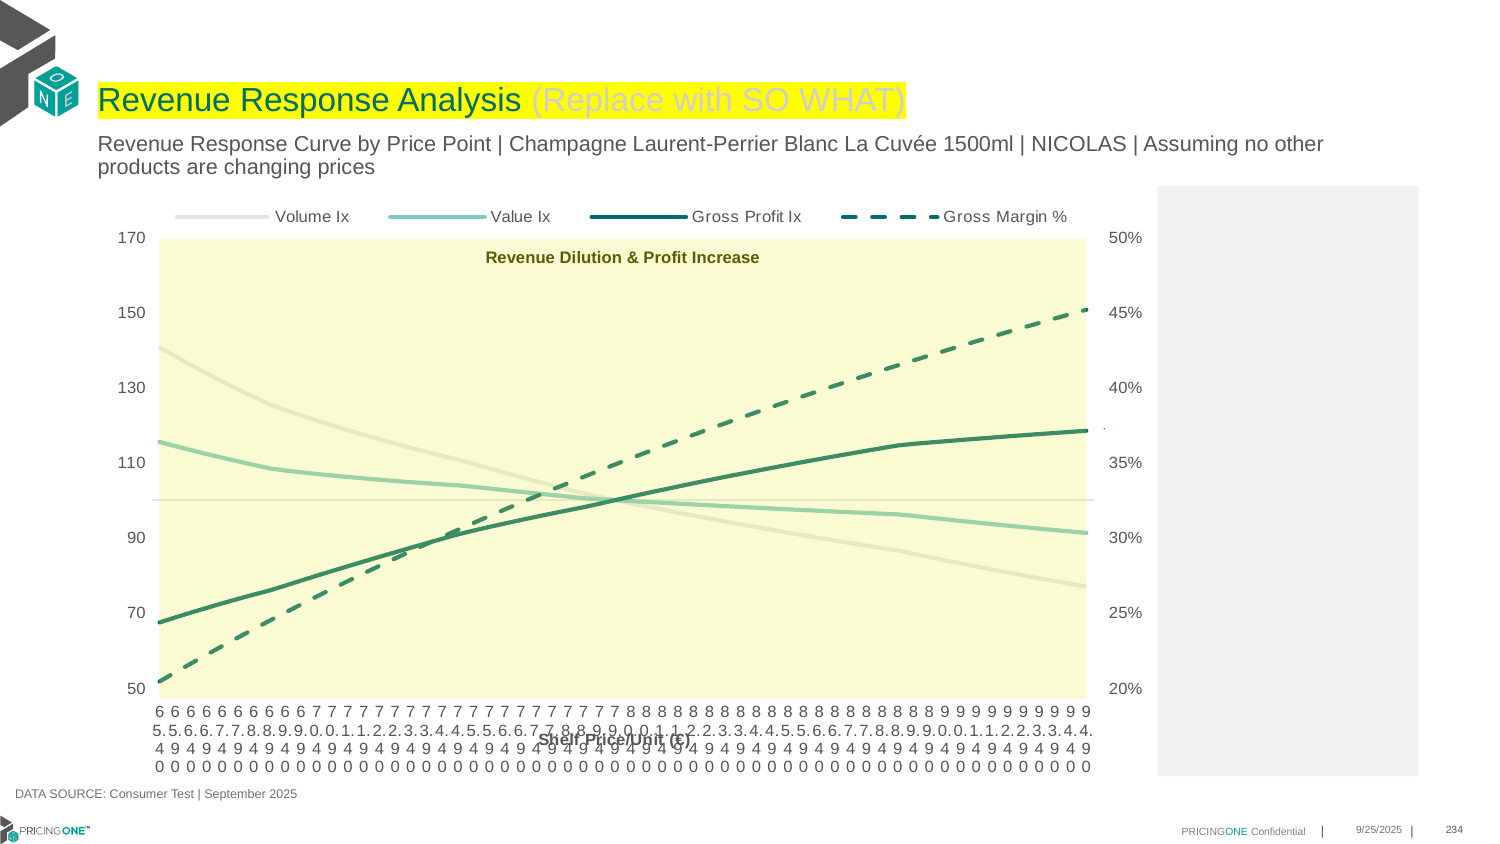

# Revenue Response Analysis (Replace with SO WHAT)

Revenue Response Curve by Price Point | Champagne Laurent-Perrier Blanc La Cuvée 1500ml | NICOLAS | Assuming no other products are changing prices

### Chart:

| Category | Volume Ix | Value Ix | Gross Profit Ix | Gross Margin % |
|---|---|---|---|---|
| 65.40 | 140.6264944574226 | 115.47754061067405 | 67.44816303992557 | 0.20435152232382875 |
| 65.90 | 138.24632429289667 | 114.3709185292322 | 68.78725202002114 | 0.21038830895263128 |
| 66.40 | 135.9459308593497 | 113.30191932262463 | 70.0820478600753 | 0.21633418012015665 |
| 66.90 | 133.72133036501532 | 112.26863286321449 | 71.33471989643654 | 0.2221911742896621 |
| 67.40 | 131.56878316878488 | 111.26926099594701 | 72.54728615122447 | 0.22796126943588138 |
| 67.90 | 129.48477751526218 | 110.30211084271548 | 73.7216259770505 | 0.23364638527214132 |
| 68.40 | 127.46601431176445 | 109.36558843680544 | 74.85949156252266 | 0.23924838537980134 |
| 68.90 | 125.50939290263787 | 108.45819268987395 | 75.96251840239545 | 0.24476907924496957 |
| 69.40 | 123.9618919448553 | 107.8860873252189 | 77.25028104460168 | 0.2502102242071815 |
| 69.90 | 122.55349993448459 | 107.41765114758672 | 78.57169296378125 | 0.25557352732444066 |
| 70.40 | 121.19358292140487 | 106.97466404528984 | 79.87450893055733 | 0.26086064715878404 |
| 70.90 | 119.87967752070399 | 106.55582766745471 | 81.15967070474238 | 0.26607319548629604 |
| 71.40 | 118.60947045934492 | 106.15991780986313 | 82.42804755575871 | 0.27121273893527176 |
| 71.90 | 117.38078785626995 | 105.7857793272223 | 83.68044208843209 | 0.2762808005560279 |
| 72.40 | 116.1915854234862 | 105.43232149032048 | 84.91759558773488 | 0.28127886132566843 |
| 72.90 | 115.03993949165854 | 105.09851373903423 | 86.14019292592327 | 0.28620836159092466 |
| 73.40 | 113.92403877573844 | 104.78338178850515 | 87.34886707086325 | 0.2910707024520219 |
| 73.90 | 112.84217680646434 | 104.4860040512557 | 88.54420323030843 | 0.2958672470903707 |
| 74.40 | 111.7927449624564 | 104.20550834269456 | 89.72674266337256 | 0.30059932204272044 |
| 74.90 | 110.77422604528475 | 103.941068841481 | 90.89698618735615 | 0.3052682184242776 |
| 75.40 | 109.6172164380812 | 103.53161337224934 | 91.91455216916796 | 0.30987519310316186 |
| 75.90 | 108.43916355312024 | 103.08753033638212 | 92.87257308607526 | 0.31442146982843727 |
| 76.40 | 107.28081383267288 | 102.64783316810657 | 93.80554452694244 | 0.31890824031385334 |
| 76.90 | 106.14179700022454 | 102.21252730178693 | 94.71419673662609 | 0.323336665279303 |
| 77.40 | 105.02175795239741 | 101.78162384780588 | 95.59924719494143 | 0.3277078754519173 |
| 77.90 | 103.92035544484584 | 101.35513876990441 | 96.46140075820622 | 0.332022972528606 |
| 78.40 | 102.83726084628582 | 100.93309208167338 | 97.3013497237698 | 0.3362830301017652 |
| 78.90 | 101.77215696244086 | 100.5155070668383 | 98.1197738278042 | 0.34048909454978976 |
| 79.40 | 100.86196469160656 | 100.23919246006511 | 99.05210554269458 | 0.34464218589393447 |
| 79.90 | 100.0 | 100.0 | 100.0 | 0.3487432986230086 |
| 80.40 | 99.15137045673211 | 99.76361028625004 | 100.9305348374475 | 0.35279340248729346 |
| 80.90 | 98.31588615859901 | 99.53007721621248 | 101.84423119117079 | 0.35679344326302104 |
| 81.40 | 97.49336070811496 | 99.29945357355827 | 102.74160026130825 | 0.3607443434886782 |
| 81.90 | 96.68361077363055 | 99.07179068521687 | 103.62314315507975 | 0.3646470031743394 |
| 82.40 | 95.88645568839303 | 98.84713810241507 | 104.48935072494096 | 0.36850230048517485 |
| 82.90 | 95.10171708788174 | 98.62554330673875 | 105.3407034059658 | 0.372311092400222 |
| 83.40 | 94.32921858452738 | 98.40705144192235 | 106.17767105626383 | 0.3760742153474629 |
| 83.90 | 93.56878547872994 | 98.19170507182173 | 107.00071280388556 | 0.37979248581619063 |
| 84.40 | 92.82024450489985 | 97.97954396477398 | 107.81027690329468 | 0.38346670094761137 |
| 84.90 | 92.08342361109915 | 97.77060490432666 | 108.60680060412653 | 0.38709763910457484 |
| 85.40 | 91.35815177071814 | 97.56492152610163 | 109.39071003458159 | 0.3906860604212928 |
| 85.90 | 90.64425882451091 | 97.36252418035934 | 110.16242010143907 | 0.394232707333858 |
| 86.40 | 89.94157535122875 | 97.16343981965734 | 110.9223344083323 | 0.39773830509234265 |
| 86.90 | 89.24993256501067 | 96.96769191082537 | 111.67084519357482 | 0.4012035622552175 |
| 87.40 | 88.56916223765398 | 96.7753003703478 | 112.40833328851664 | 0.40462917116680097 |
| 87.90 | 87.8990966438502 | 96.58628152211425 | 113.13516809708956 | 0.40801580841841184 |
| 88.40 | 87.23956852747011 | 96.40064807640135 | 113.85170759692753 | 0.4113641352938733 |
| 88.90 | 86.59041108698308 | 96.2184091288578 | 114.55829836217086 | 0.4146747981999819 |
| 89.40 | 85.74637431104588 | 95.81009886699228 | 114.98027184258981 | 0.4179484290825325 |
| 89.90 | 84.86900167661723 | 95.353884341703 | 115.32665528530839 | 0.42118564582845824 |
| 90.40 | 84.00986222346906 | 94.9074865255433 | 115.6666555685747 | 0.4243870526546283 |
| 90.90 | 83.1683720991905 | 94.47057641381629 | 116.00043987904714 | 0.42755324048381077 |
| 91.40 | 82.34397242411534 | 94.04283933727326 | 116.32816877622787 | 0.43068478730829757 |
| 91.90 | 81.5361280063766 | 93.62397424081185 | 116.64999659469537 | 0.43378225854165836 |
| 92.40 | 80.74432612926108 | 93.21369299934152 | 116.96607181272935 | 0.43684620735907354 |
| 92.90 | 79.96807540654784 | 92.81171976882547 | 117.27653739007789 | 0.43987717502667817 |
| 93.40 | 79.20690470178877 | 92.4177903706212 | 117.58153107740799 | 0.44287569122032544 |
| 93.90 | 78.4603621077532 | 92.03165170736267 | 117.88118569979457 | 0.4458422743341682 |
| 94.40 | 77.72801398250664 | 91.65306120874044 | 118.17562941643807 | 0.4487774317794322 |
| 94.90 | 77.00944403883335 | 91.28178630565074 | 118.46498595866191 | 0.451681660273745 |
Revenue Dilution & Profit Increase

DATA SOURCE: Consumer Test | September 2025

9/25/2025
234